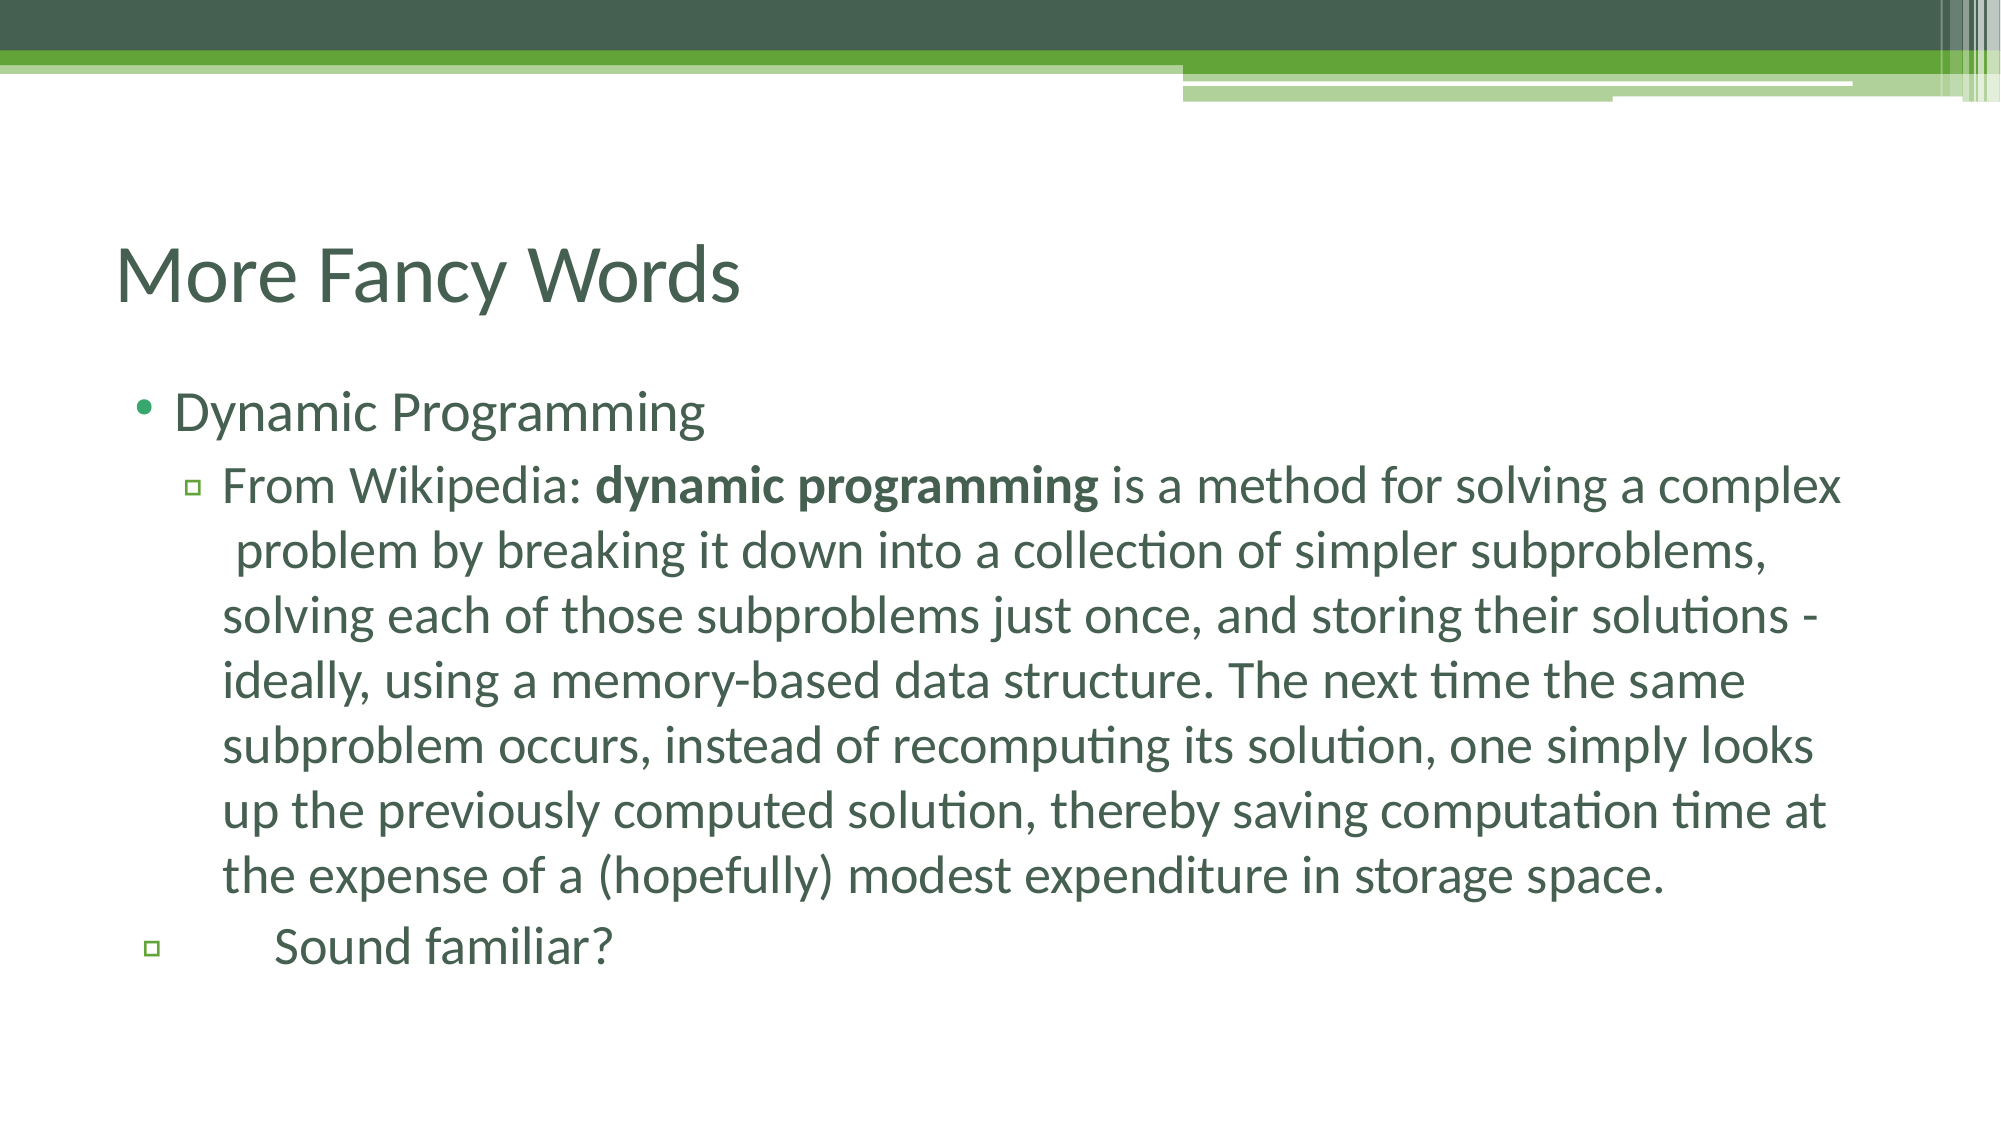

# More Fancy Words
Dynamic Programming
▫	From Wikipedia: dynamic programming is a method for solving a complex  problem by breaking it down into a collection of simpler subproblems,  solving each of those subproblems just once, and storing their solutions -  ideally, using a memory-based data structure. The next time the same  subproblem occurs, instead of recomputing its solution, one simply looks  up the previously computed solution, thereby saving computation time at  the expense of a (hopefully) modest expenditure in storage space.
▫	Sound familiar?